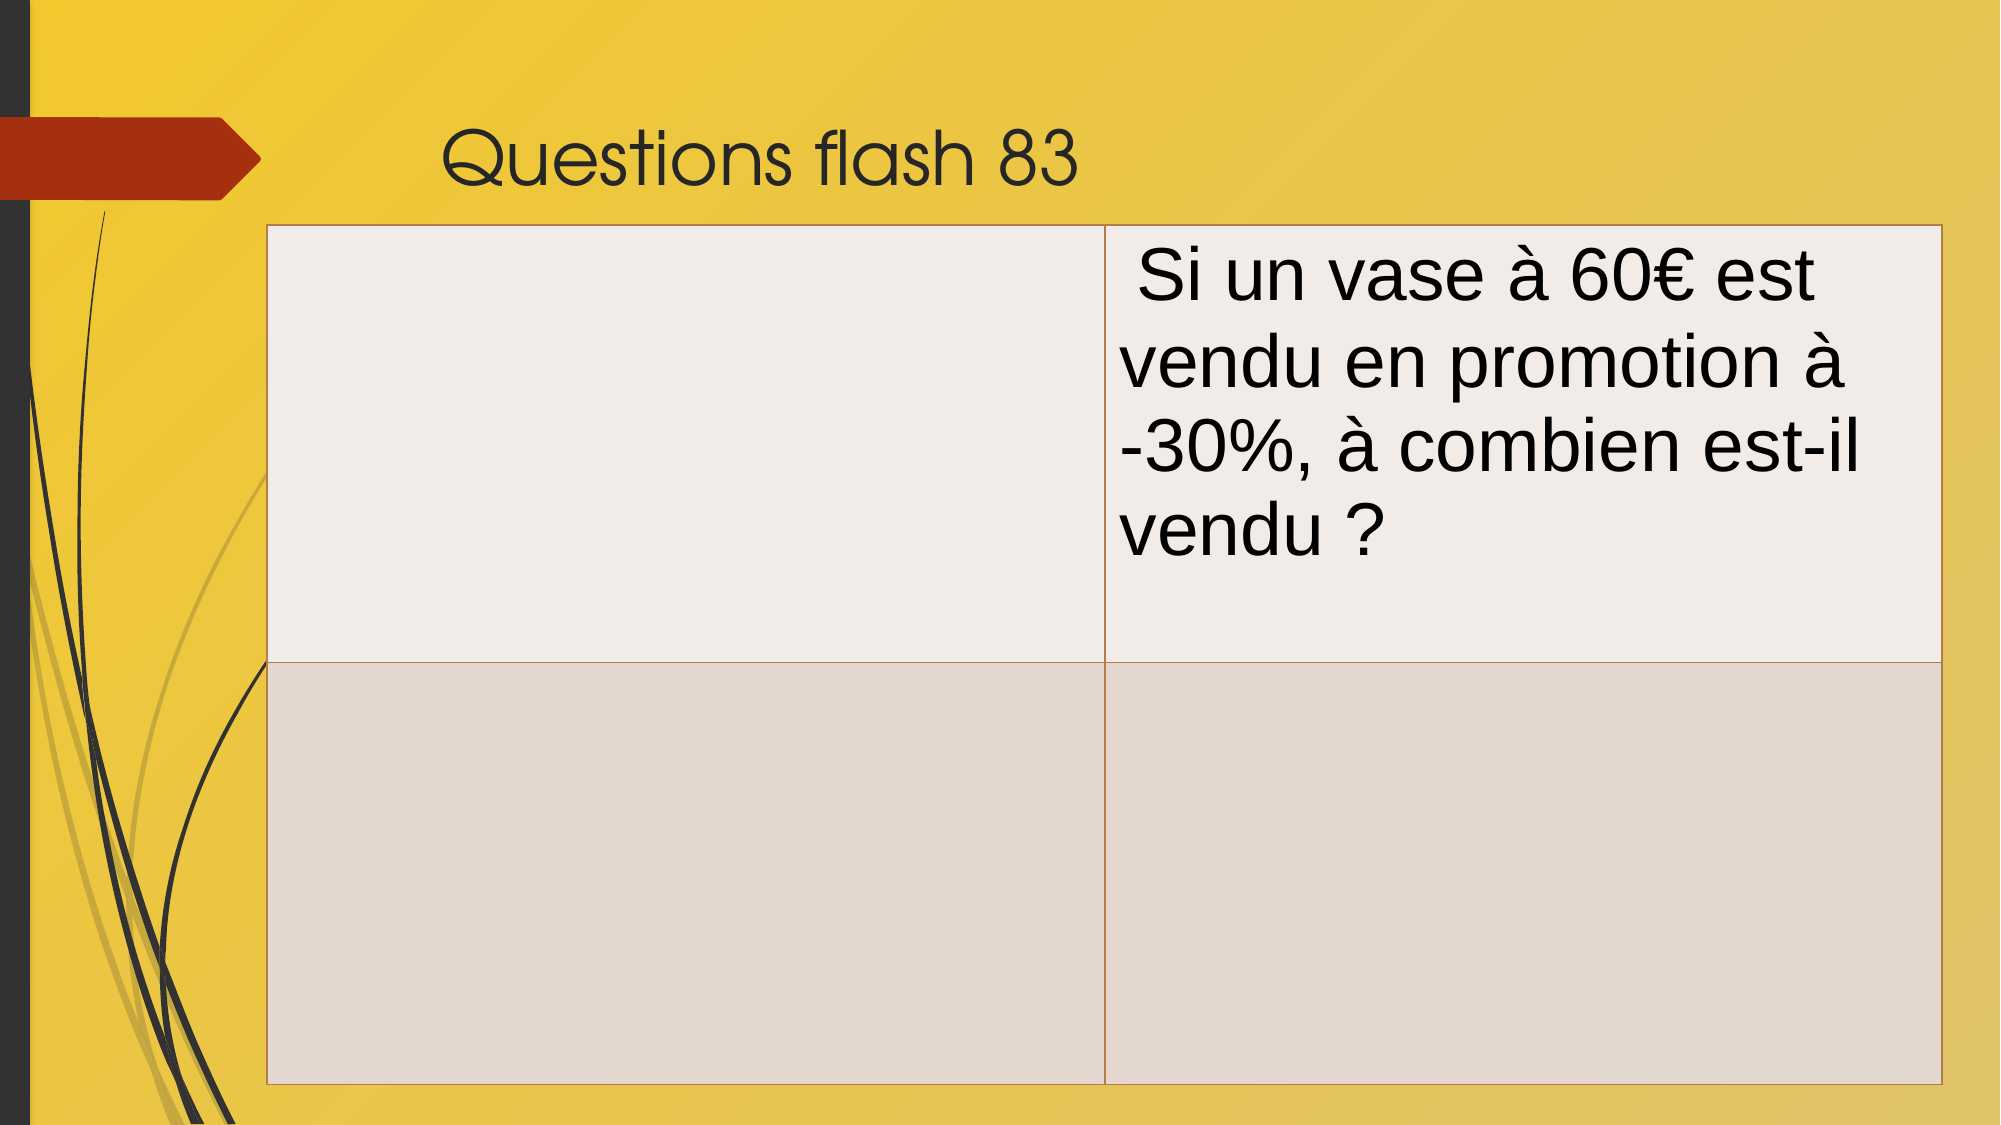

# Questions flash 83
|  | Si un vase à 60€ est vendu en promotion à -30%, à combien est-il vendu ? |
| --- | --- |
|  |  |